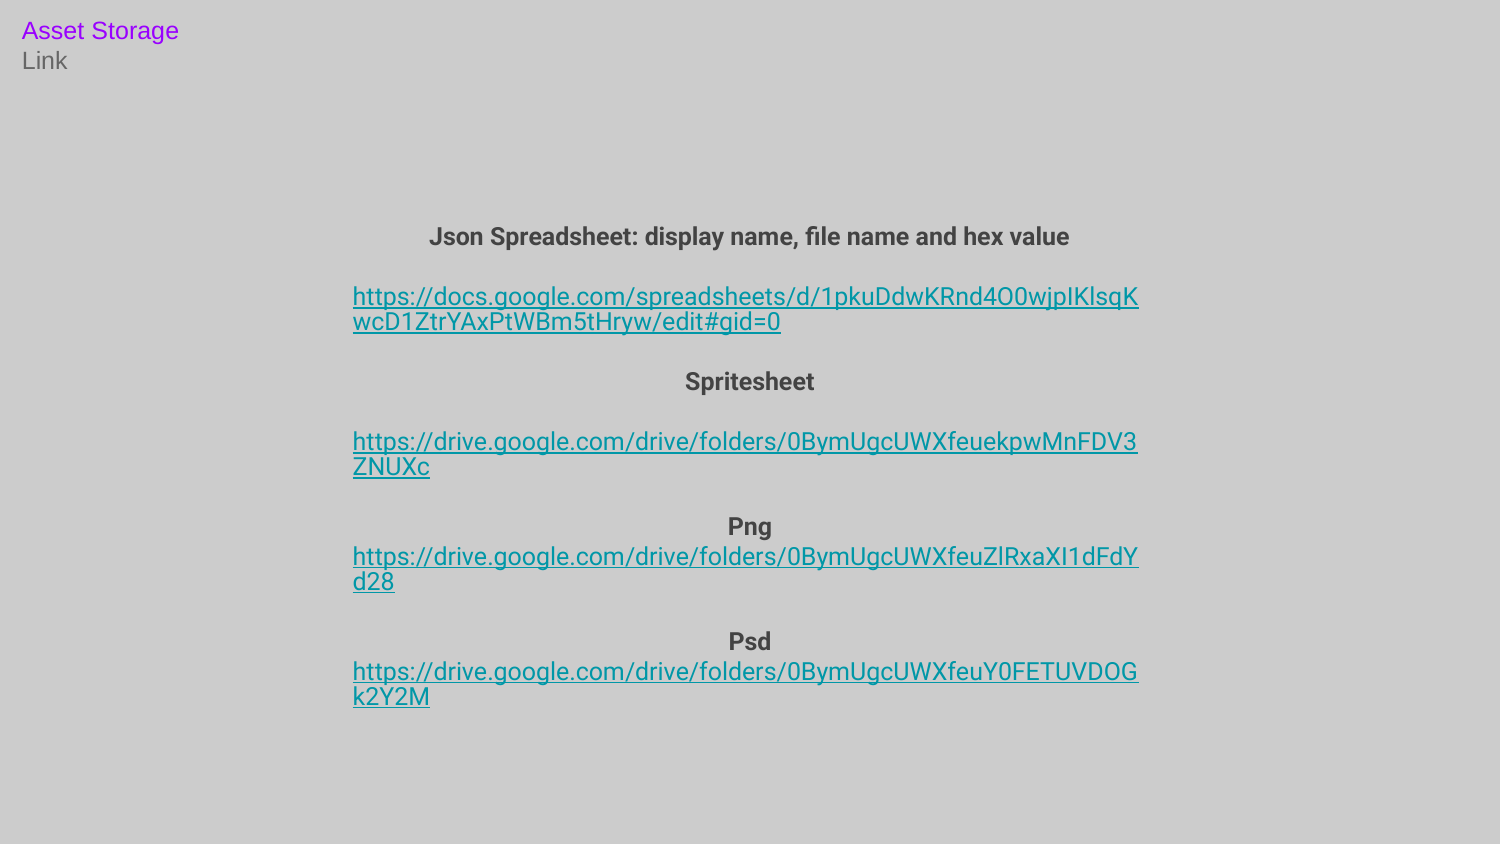

Asset Storage
Link

Json Spreadsheet: display name, file name and hex value

https://docs.google.com/spreadsheets/d/1pkuDdwKRnd4O0wjpIKlsqKwcD1ZtrYAxPtWBm5tHryw/edit#gid=0

Spritesheet

https://drive.google.com/drive/folders/0BymUgcUWXfeuekpwMnFDV3ZNUXc

Png
https://drive.google.com/drive/folders/0BymUgcUWXfeuZlRxaXI1dFdYd28

Psd
https://drive.google.com/drive/folders/0BymUgcUWXfeuY0FETUVDOGk2Y2M